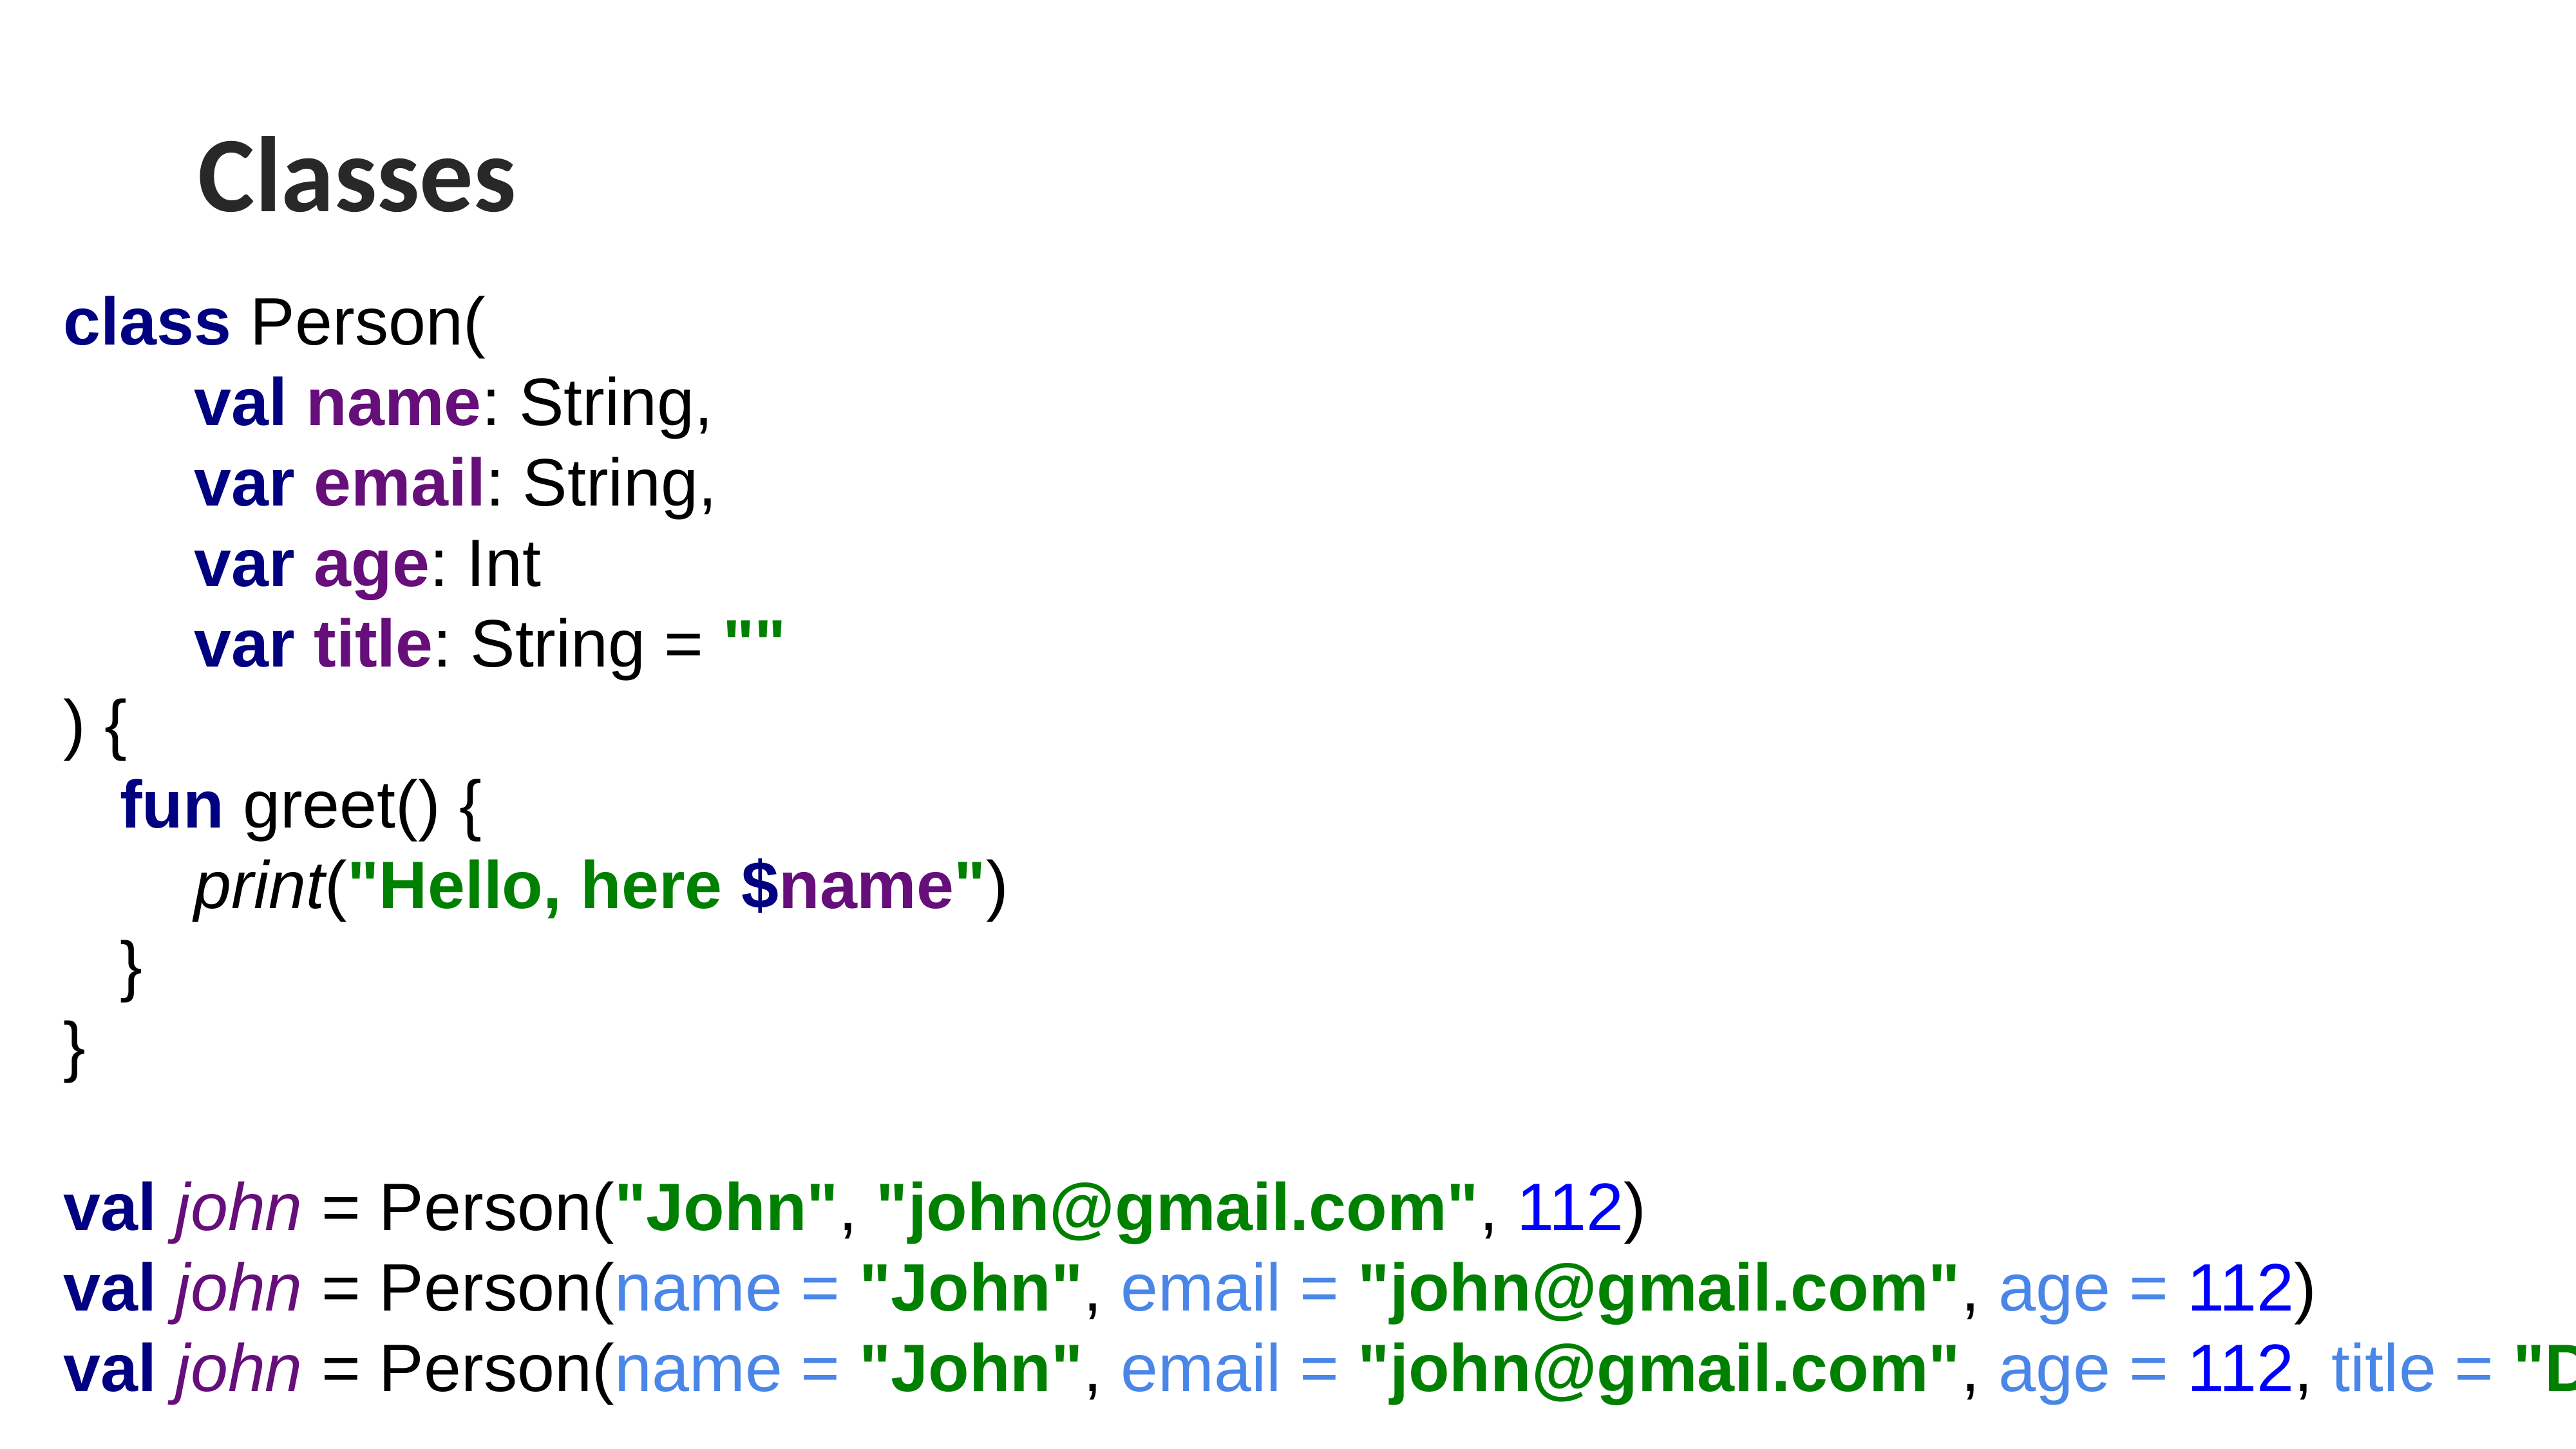

Classes
class Person(
       val name: String,
       var email: String,
       var age: Int
       var title: String = ""
) {
   fun greet() {
       print("Hello, here $name")
   }
}

val john = Person("John", "john@gmail.com", 112)
val john = Person(name = "John", email = "john@gmail.com", age = 112)
val john = Person(name = "John", email = "john@gmail.com", age = 112, title = "Dr")